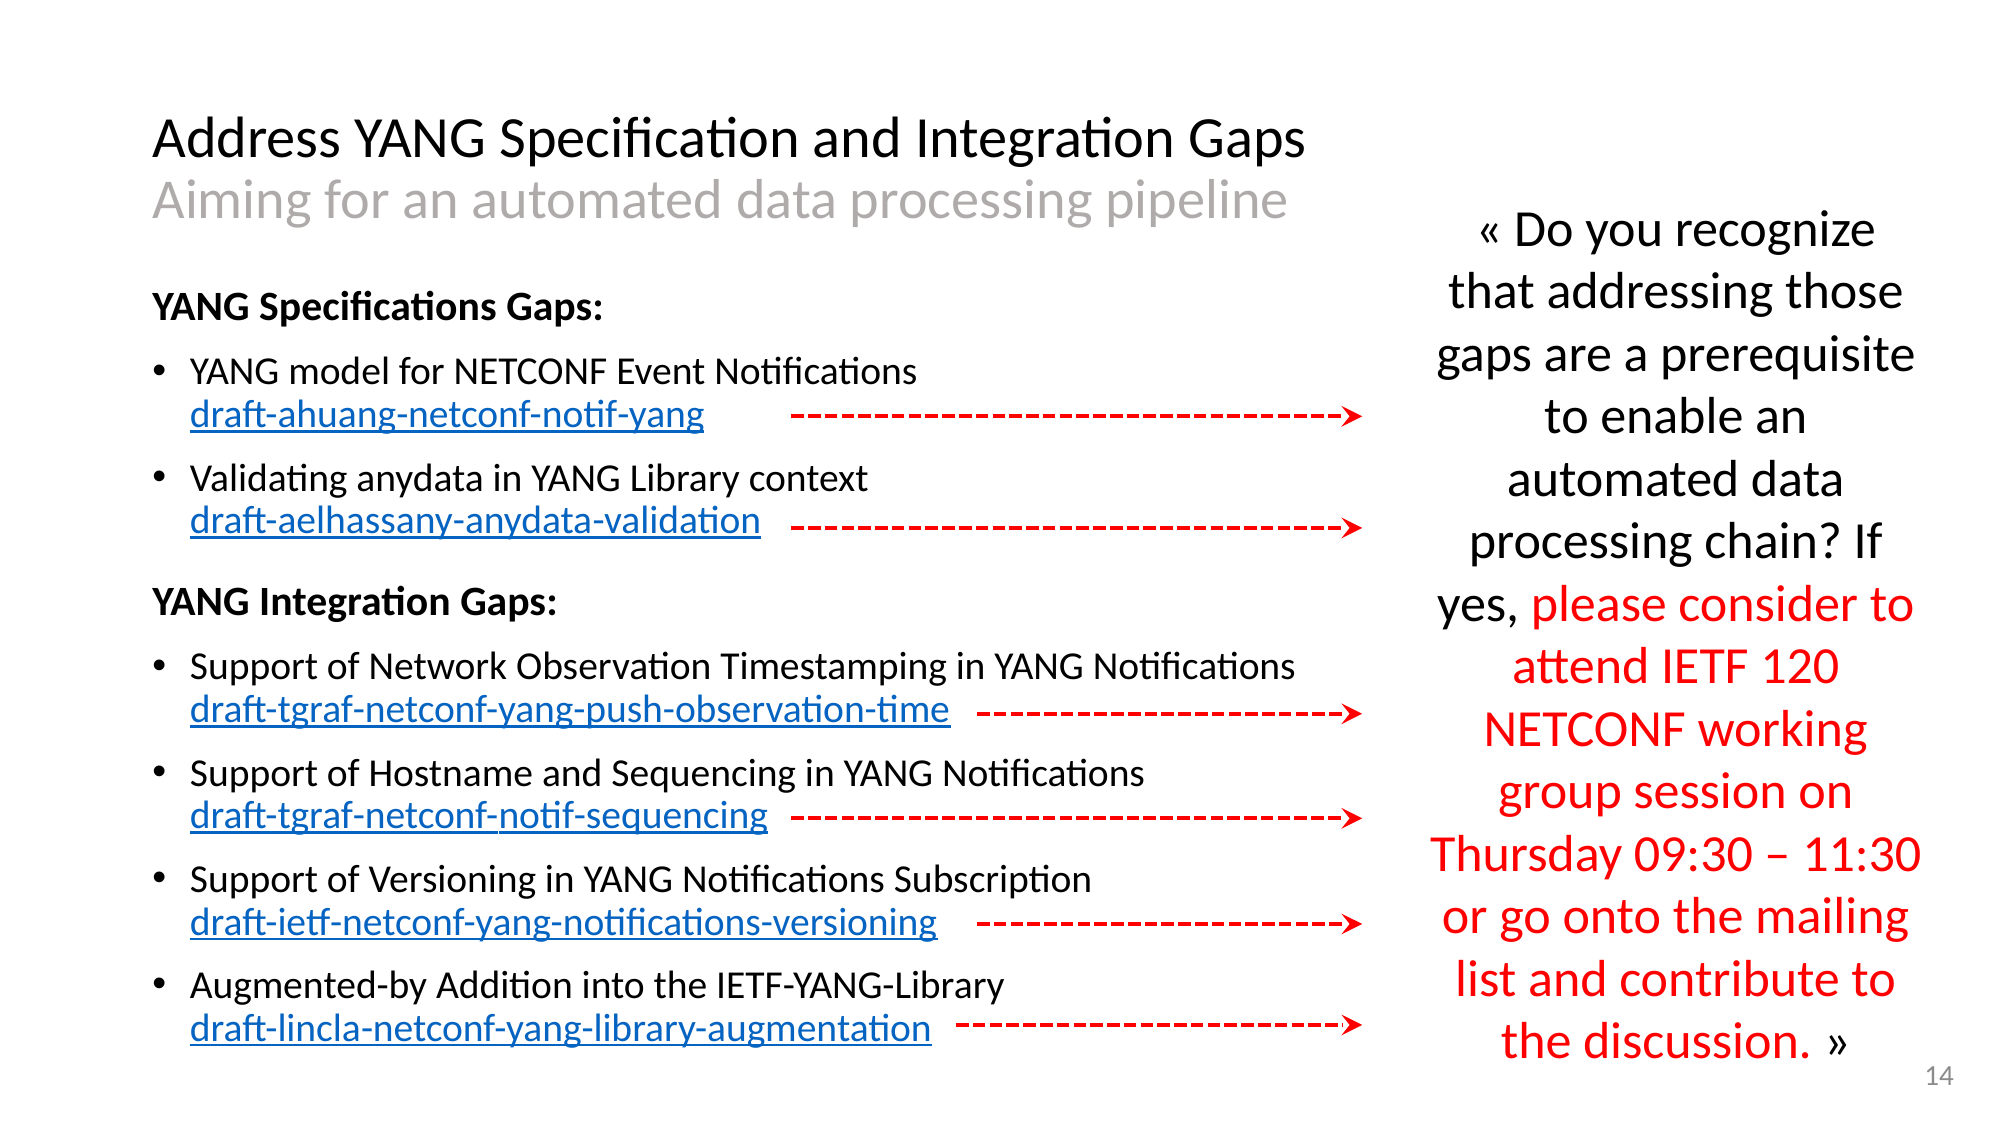

# Address YANG Specification and Integration Gaps Aiming for an automated data processing pipeline
« Do you recognize that addressing those gaps are a prerequisite to enable an automated data processing chain? If yes, please consider to attend IETF 120 NETCONF working group session on Thursday 09:30 – 11:30 or go onto the mailing list and contribute to the discussion. »
YANG Specifications Gaps:
YANG model for NETCONF Event Notifications
draft-ahuang-netconf-notif-yang
Validating anydata in YANG Library context
draft-aelhassany-anydata-validation
YANG Integration Gaps:
Support of Network Observation Timestamping in YANG Notifications
draft-tgraf-netconf-yang-push-observation-time
Support of Hostname and Sequencing in YANG Notifications
draft-tgraf-netconf-notif-sequencing
Support of Versioning in YANG Notifications Subscription
draft-ietf-netconf-yang-notifications-versioning
Augmented-by Addition into the IETF-YANG-Library
draft-lincla-netconf-yang-library-augmentation
14